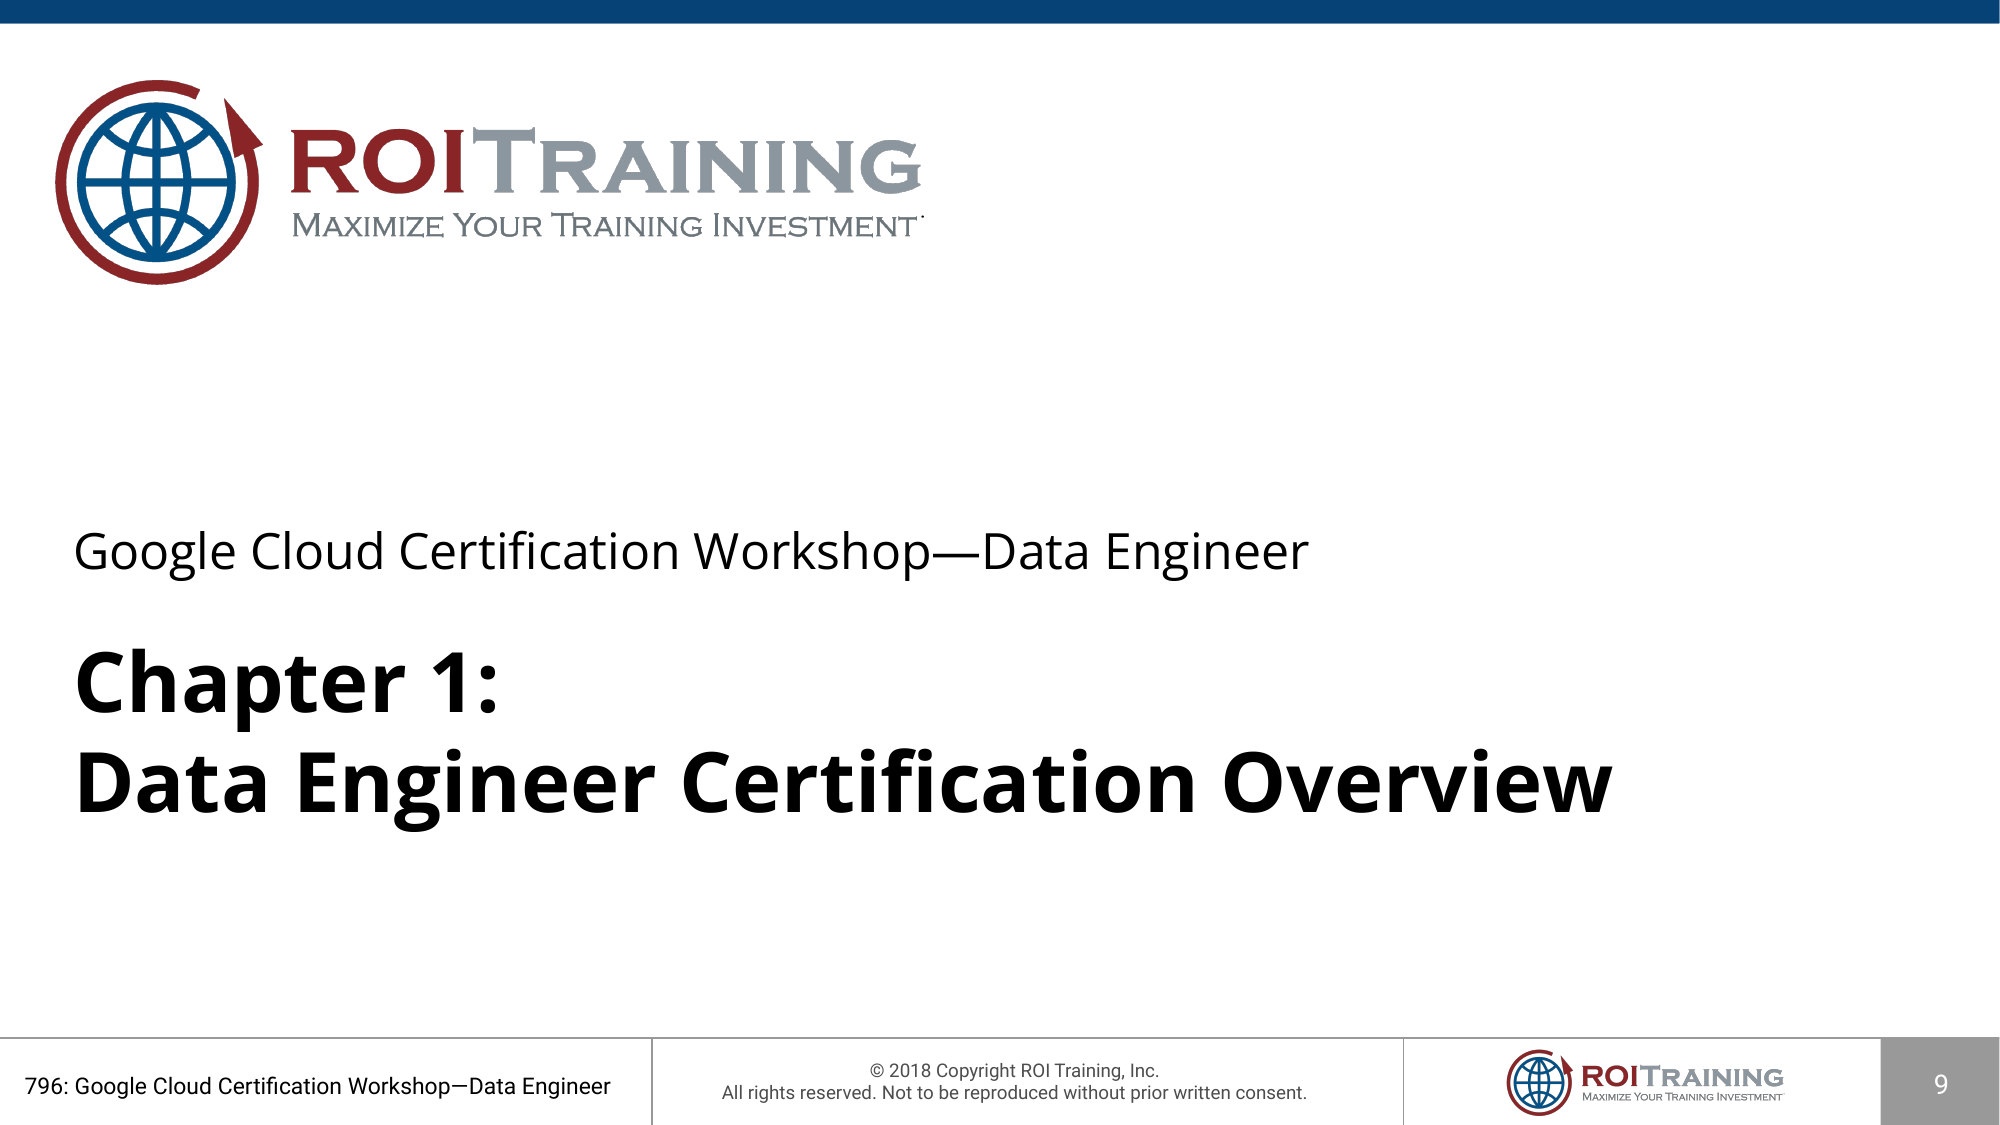

Google Cloud Certification Workshop—Data Engineer
Chapter 1:
Data Engineer Certification Overview